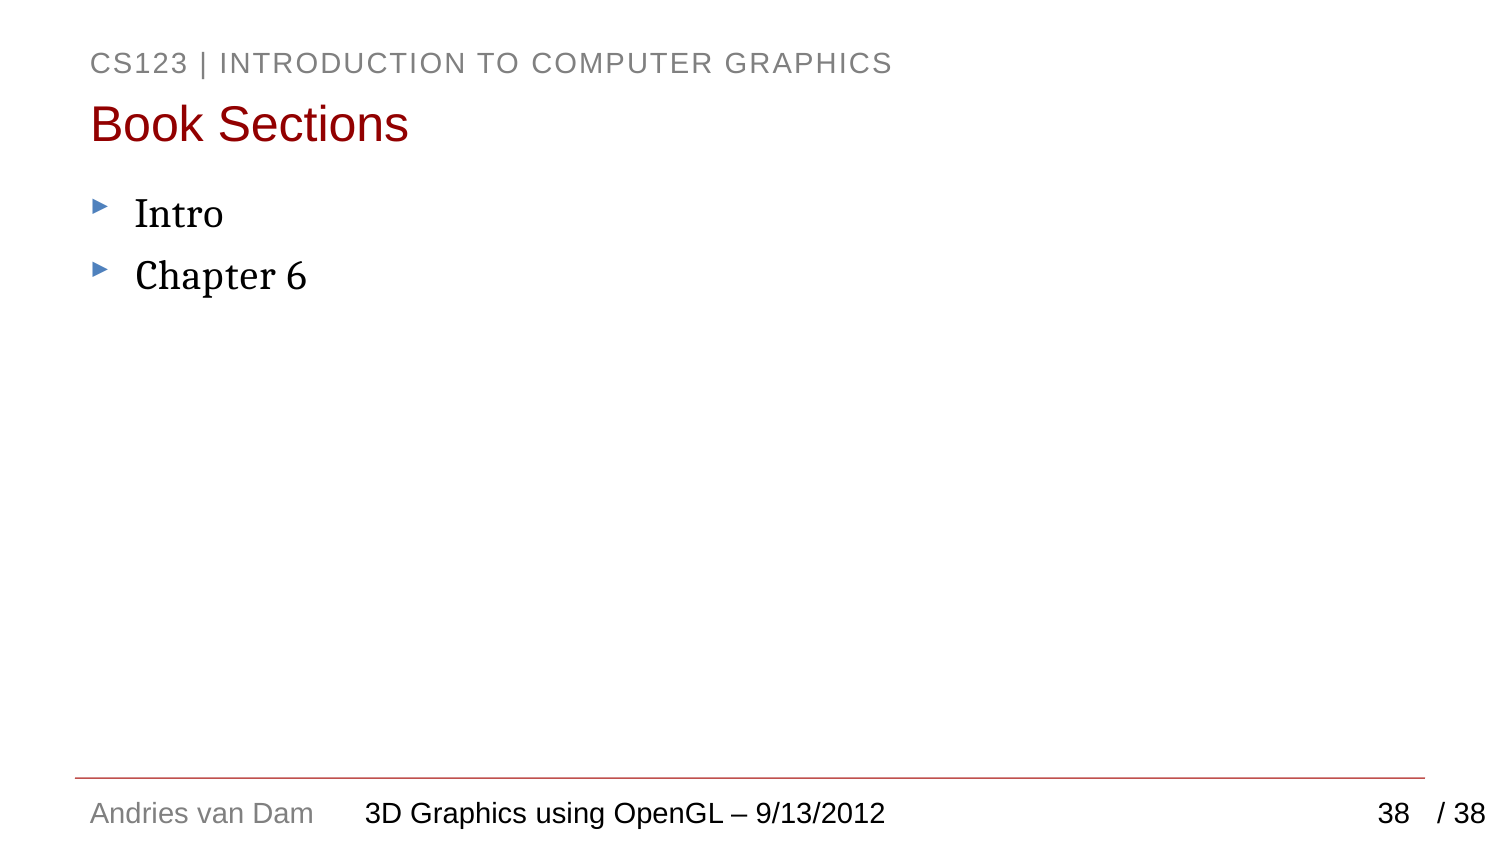

# Book Sections
Intro
Chapter 6

38
3D Graphics using OpenGL – 9/13/2012                                                                   / 38